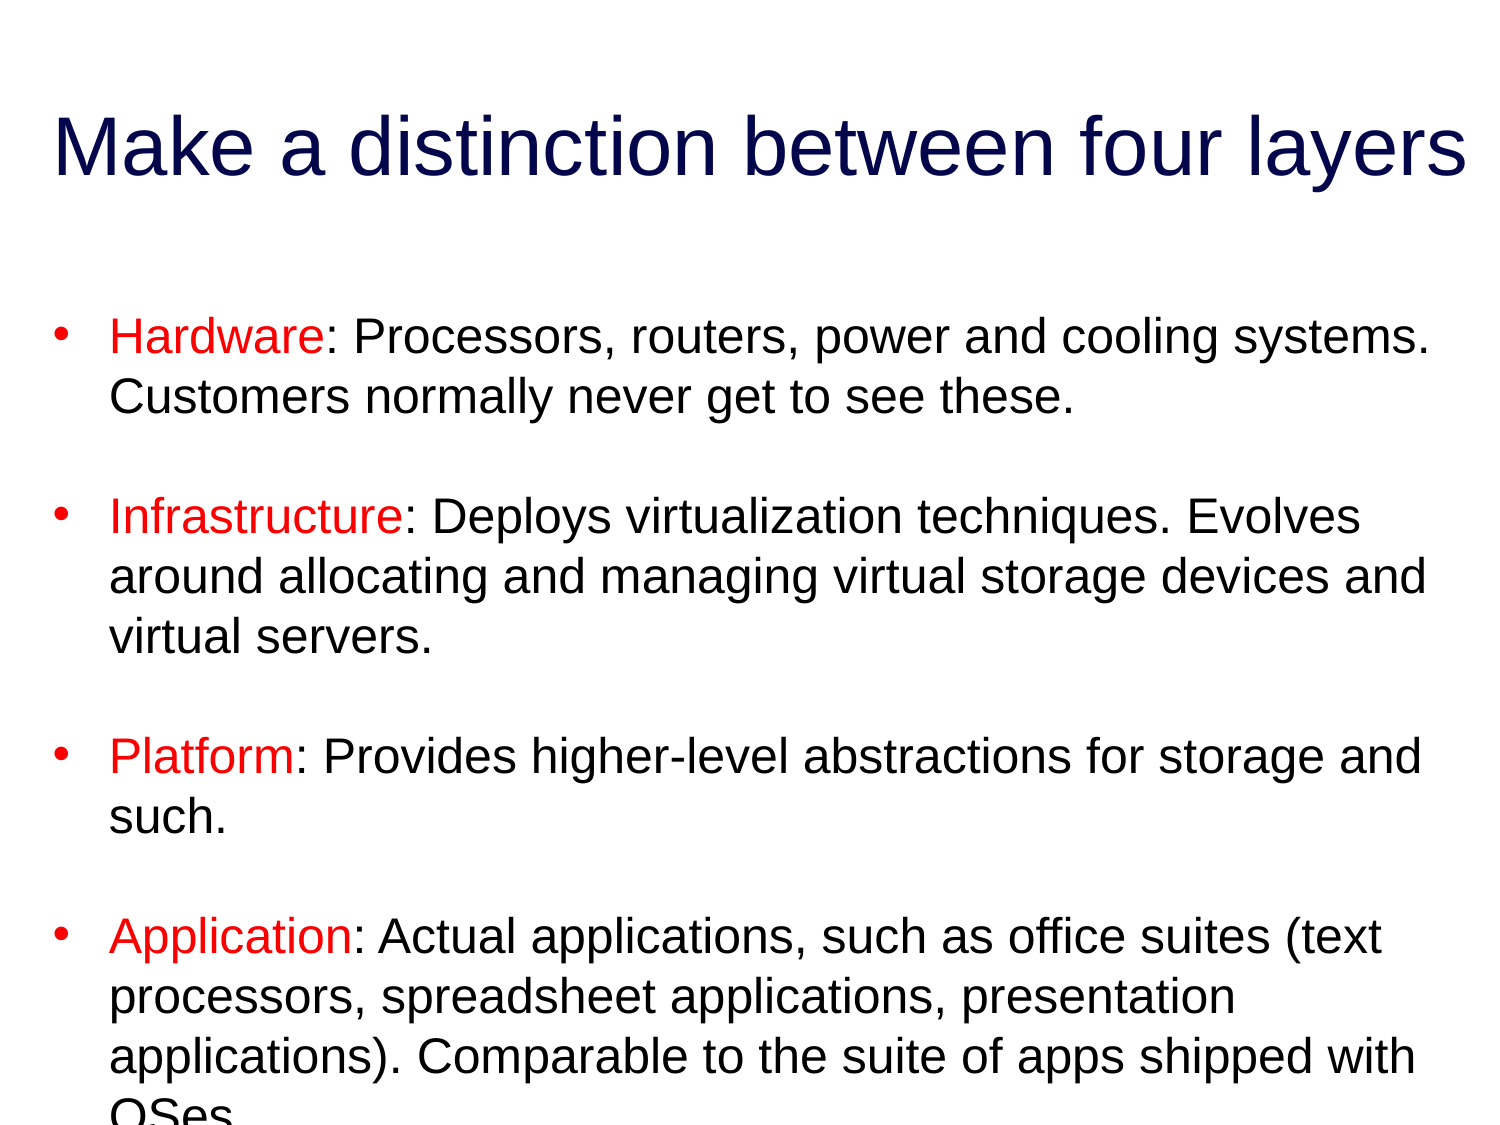

# Make a distinction between four layers
Hardware: Processors, routers, power and cooling systems. Customers normally never get to see these.

Infrastructure: Deploys virtualization techniques. Evolves around allocating and managing virtual storage devices and virtual servers.

Platform: Provides higher-level abstractions for storage and such.

Application: Actual applications, such as office suites (text processors, spreadsheet applications, presentation applications). Comparable to the suite of apps shipped with OSes.